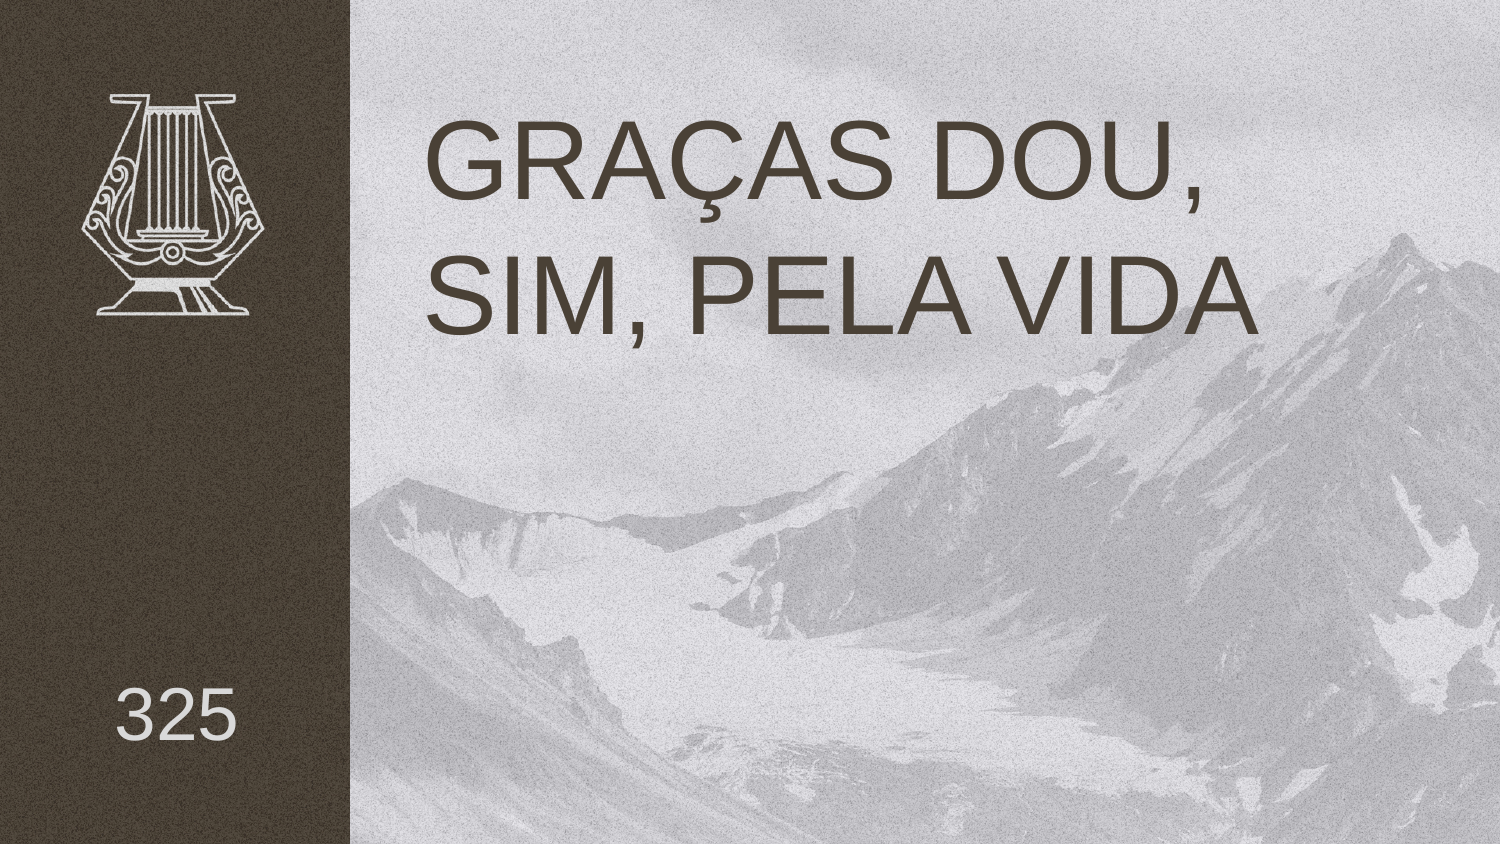

# GRAÇAS DOU, SIM, PELA VIDA
325